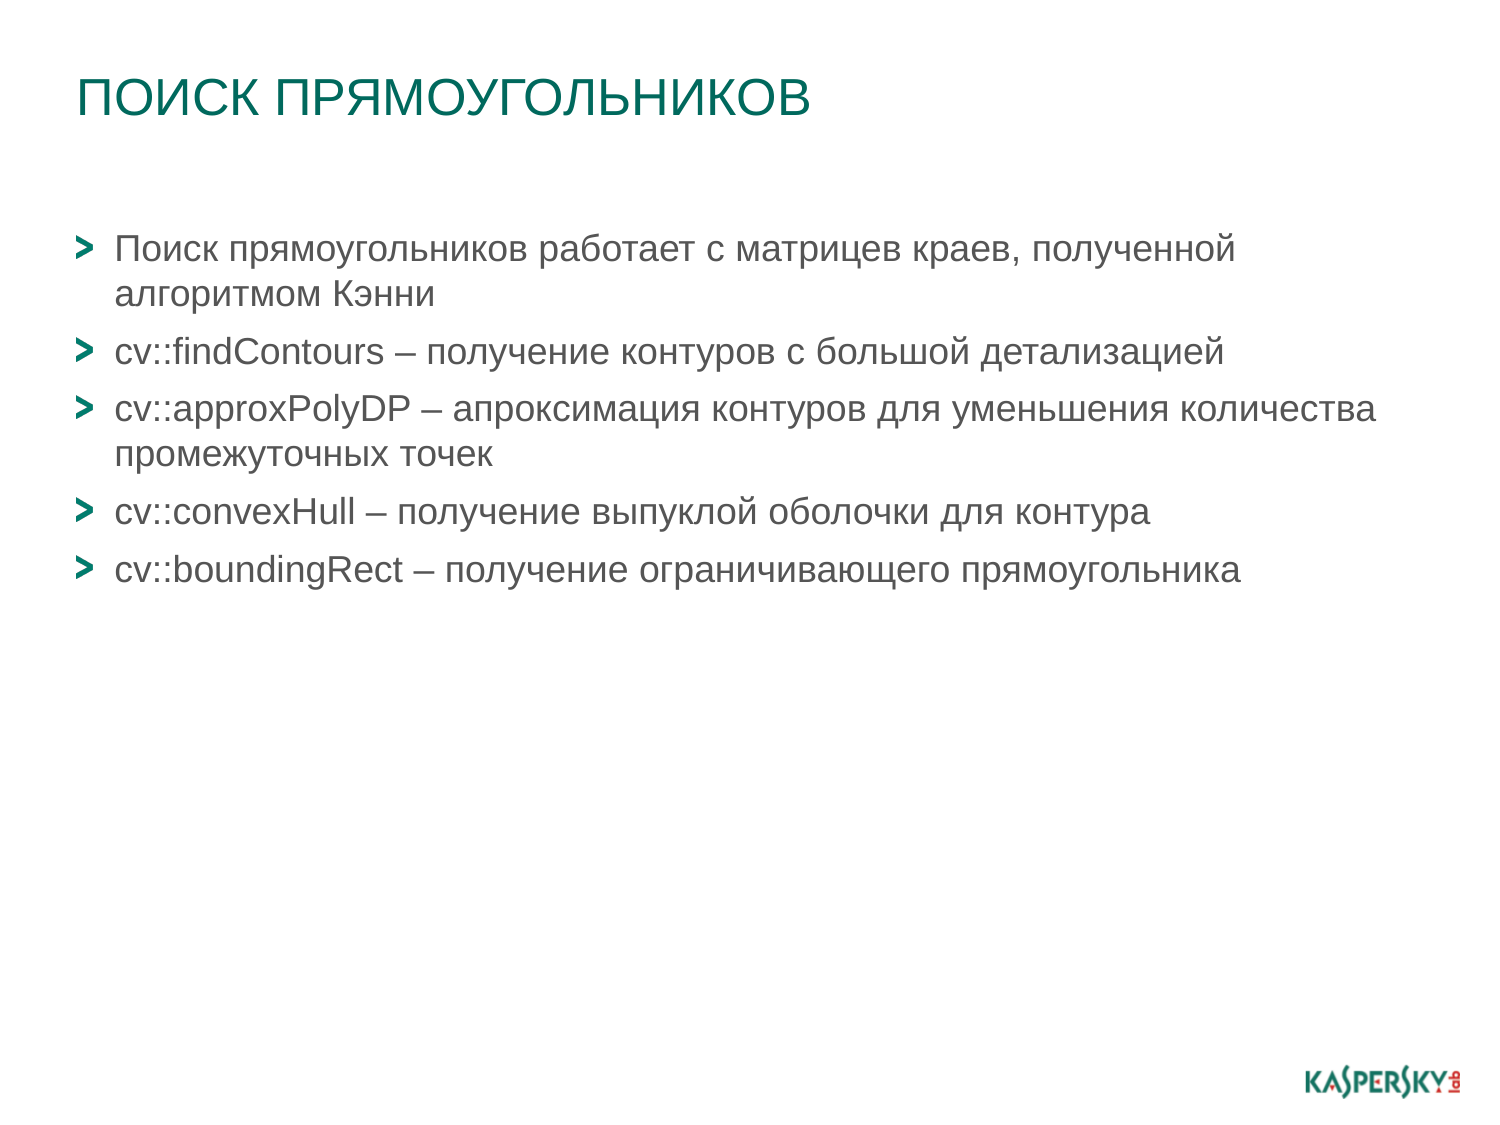

# Поиск прямоугольников
Поиск прямоугольников работает с матрицев краев, полученной алгоритмом Кэнни
cv::findContours – получение контуров с большой детализацией
cv::approxPolyDP – апроксимация контуров для уменьшения количества промежуточных точек
cv::convexHull – получение выпуклой оболочки для контура
cv::boundingRect – получение ограничивающего прямоугольника